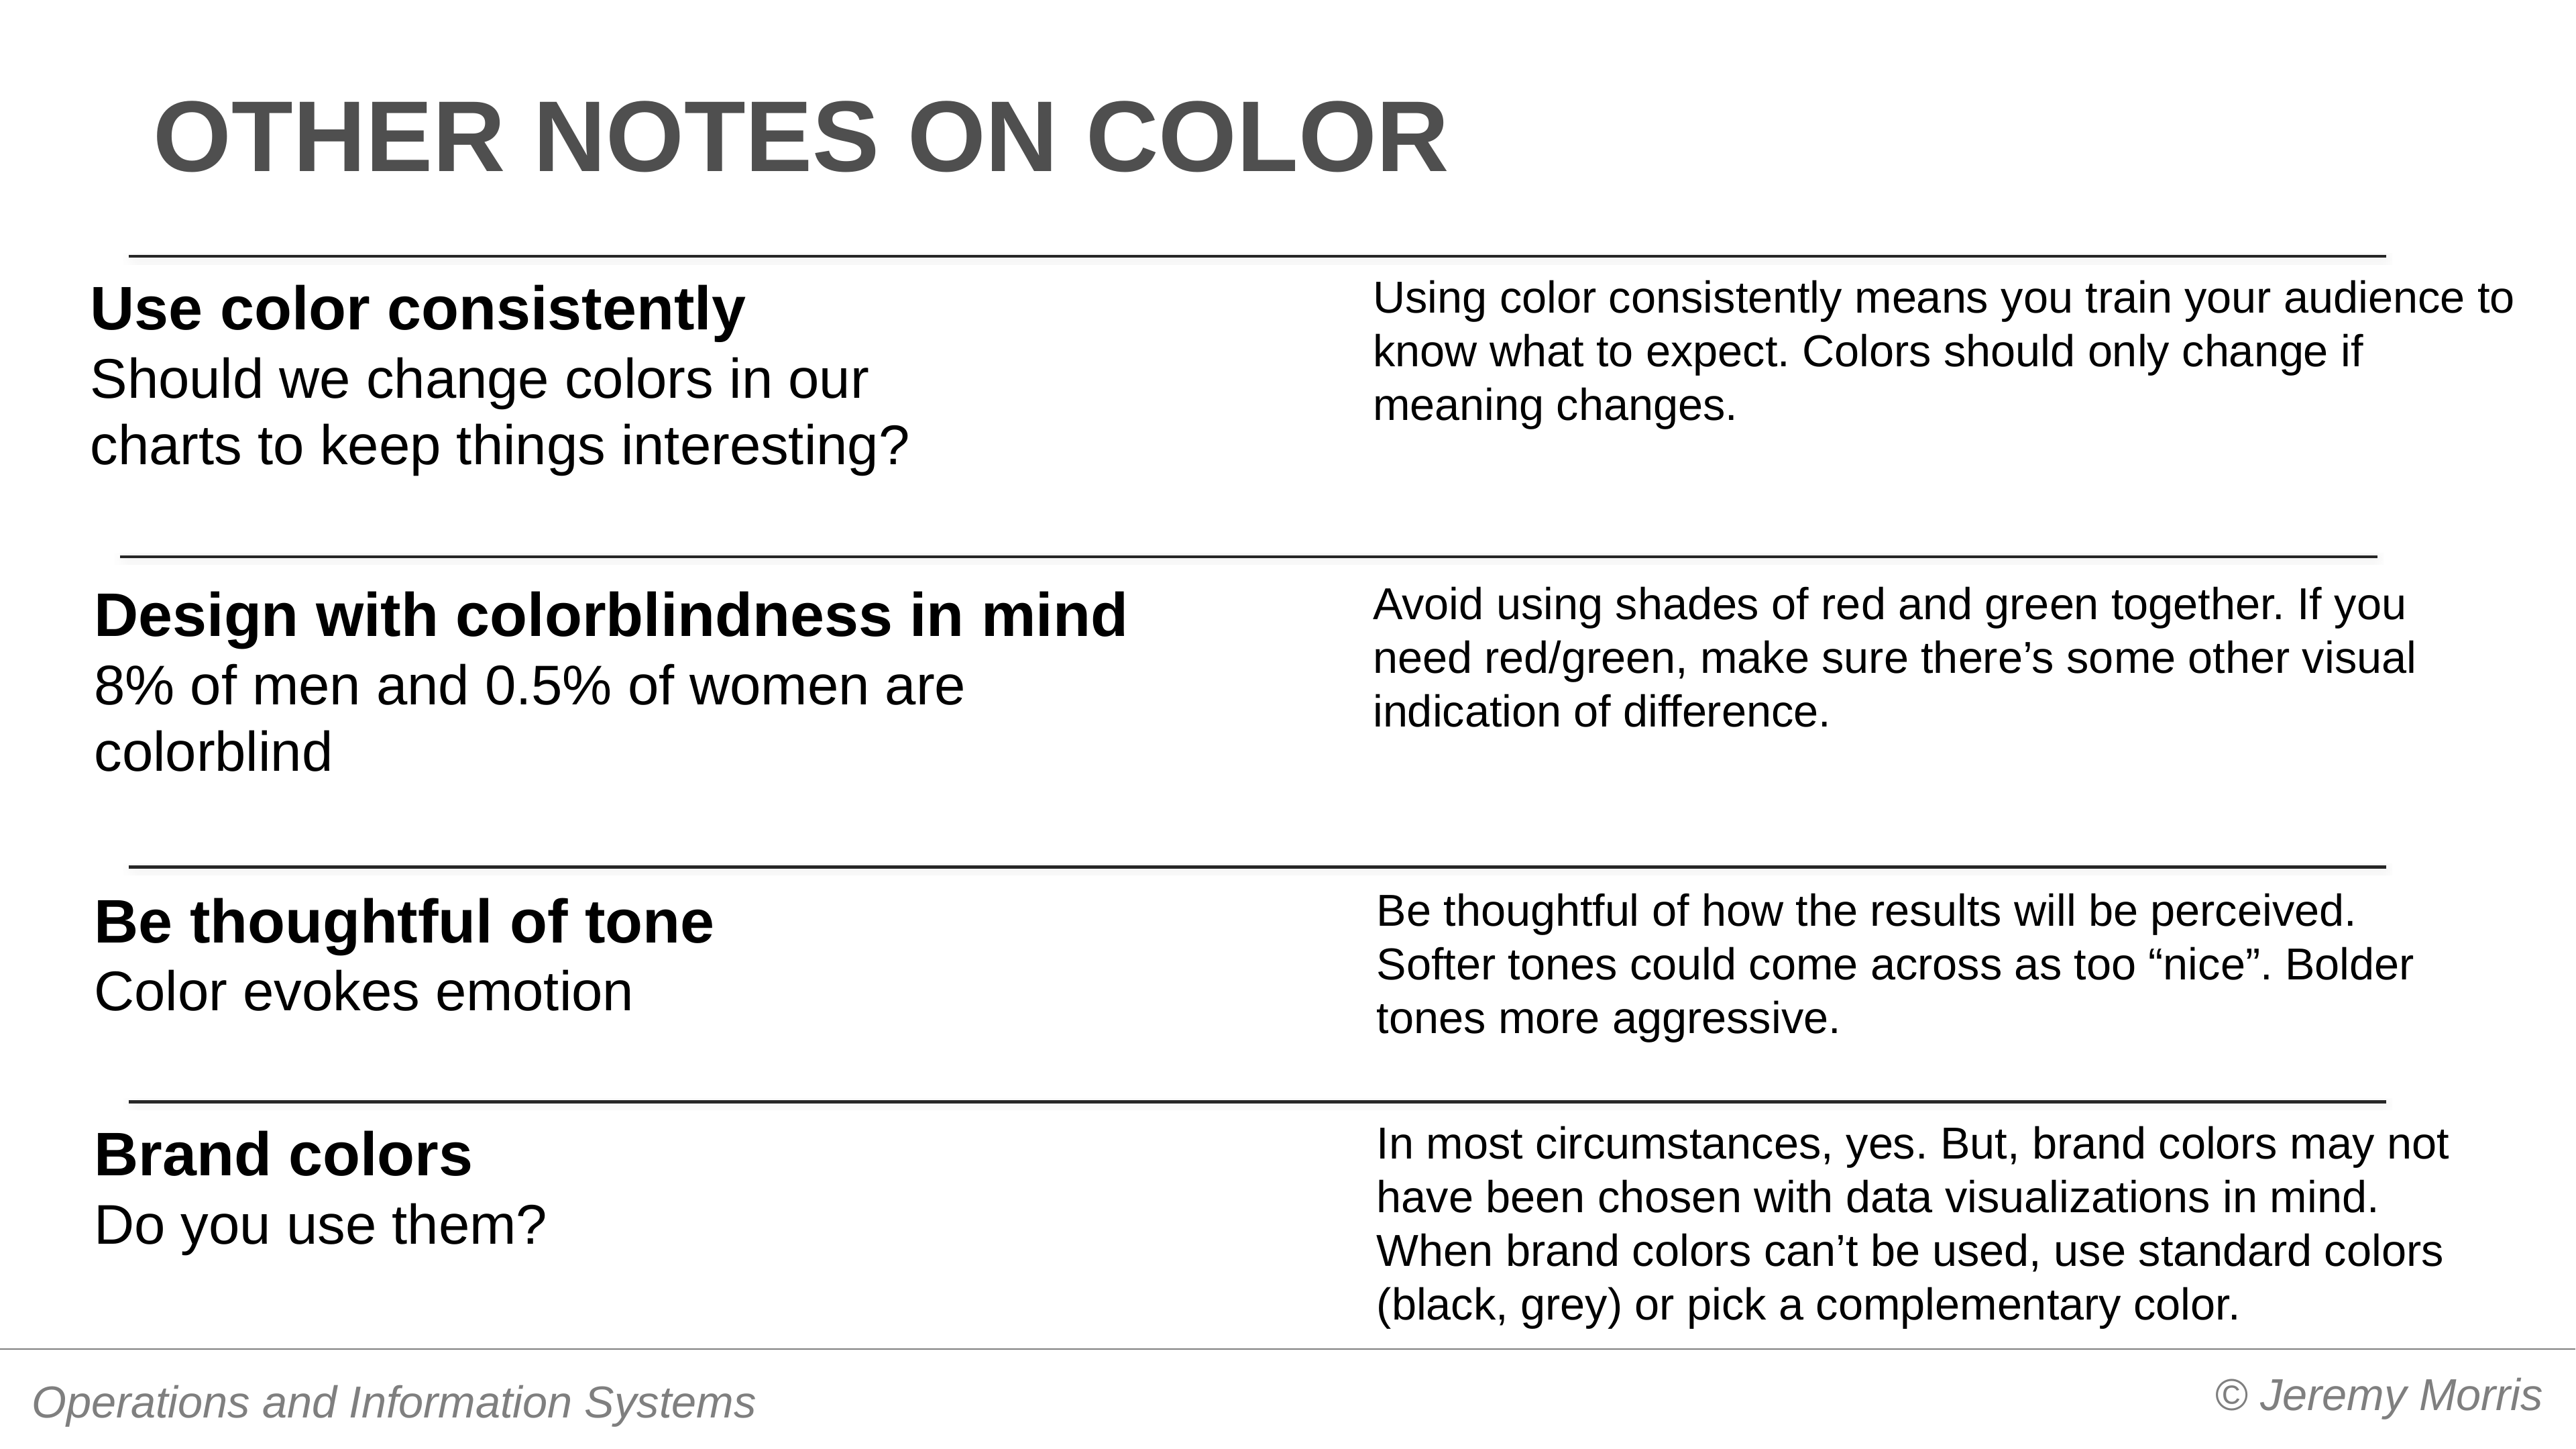

# other notes on color
Use color consistently
Should we change colors in our charts to keep things interesting?
Using color consistently means you train your audience to know what to expect. Colors should only change if meaning changes.
Design with colorblindness in mind
8% of men and 0.5% of women are colorblind
Avoid using shades of red and green together. If you need red/green, make sure there’s some other visual indication of difference.
Be thoughtful of tone
Color evokes emotion
Be thoughtful of how the results will be perceived. Softer tones could come across as too “nice”. Bolder tones more aggressive.
Brand colors
Do you use them?
In most circumstances, yes. But, brand colors may not have been chosen with data visualizations in mind. When brand colors can’t be used, use standard colors (black, grey) or pick a complementary color.